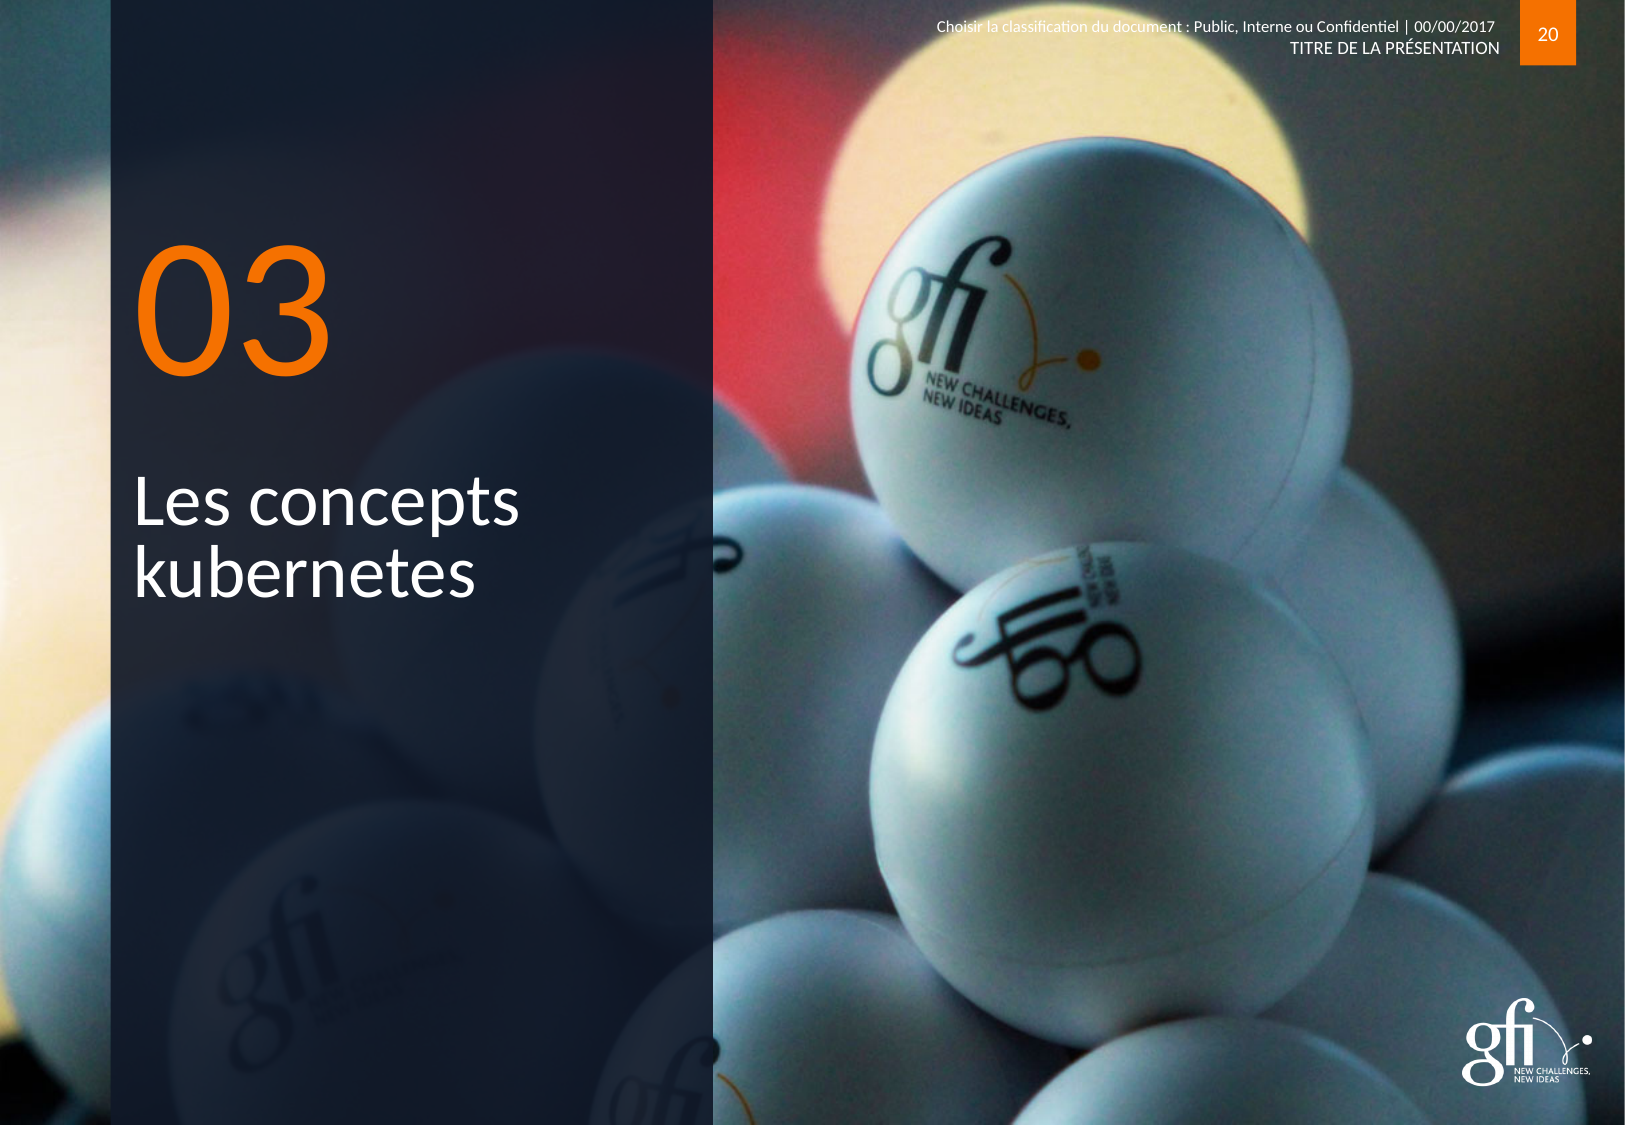

20
TITRE DE LA PRÉSENTATION
Choisir la classification du document : Public, Interne ou Confidentiel | 00/00/2017
03
# Les concepts kubernetes